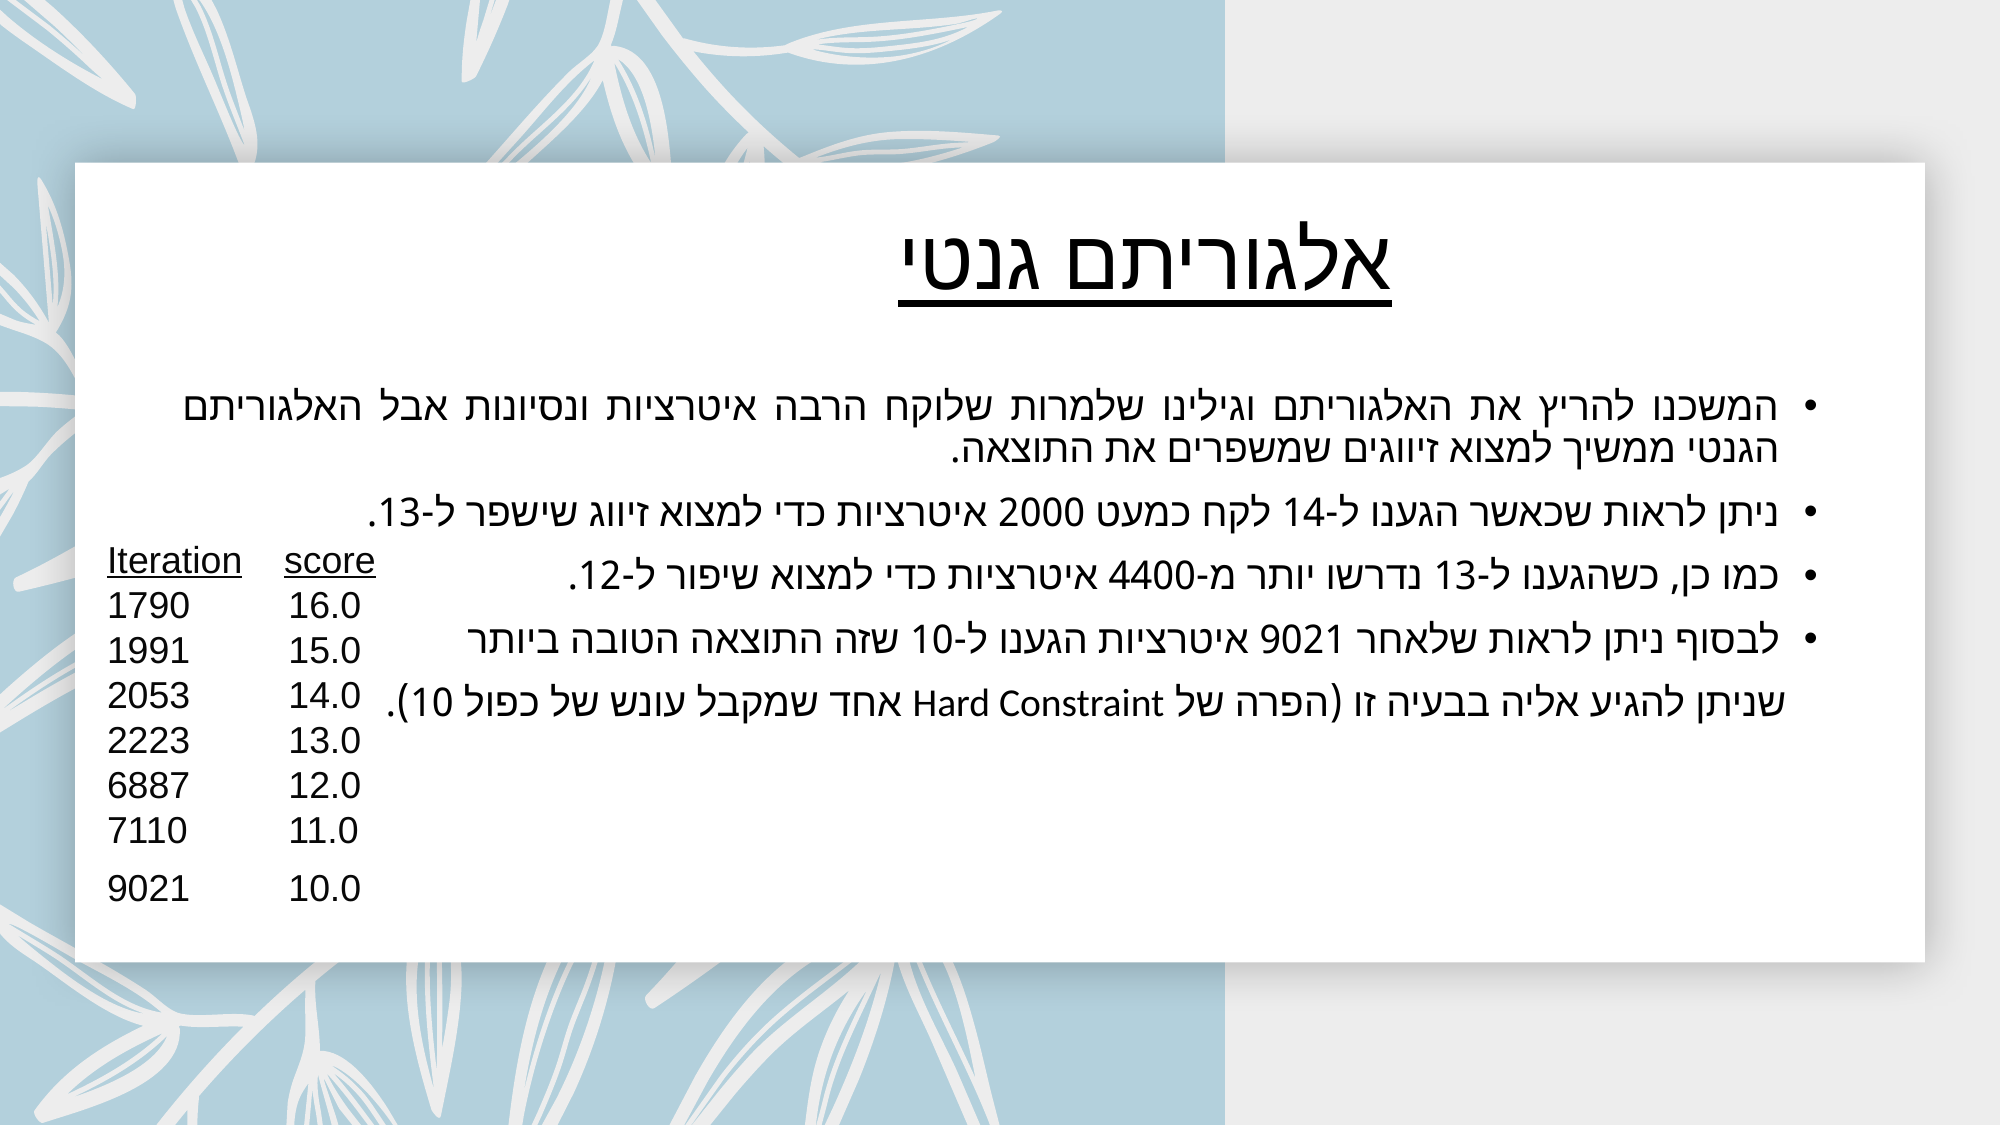

# אלגוריתם גנטי
המשכנו להריץ את האלגוריתם וגילינו שלמרות שלוקח הרבה איטרציות ונסיונות אבל האלגוריתם הגנטי ממשיך למצוא זיווגים שמשפרים את התוצאה.
ניתן לראות שכאשר הגענו ל-14 לקח כמעט 2000 איטרציות כדי למצוא זיווג שישפר ל-13.
כמו כן, כשהגענו ל-13 נדרשו יותר מ-4400 איטרציות כדי למצוא שיפור ל-12.
לבסוף ניתן לראות שלאחר 9021 איטרציות הגענו ל-10 שזה התוצאה הטובה ביותר
   שניתן להגיע אליה בבעיה זו (הפרה של Hard Constraint אחד שמקבל עונש של כפול 10).
Iteration    score
1790  	   16.0
1991  	   15.0
2053  	   14.0
2223  	   13.0
6887  	   12.0
7110  	   11.0
9021  	   10.0